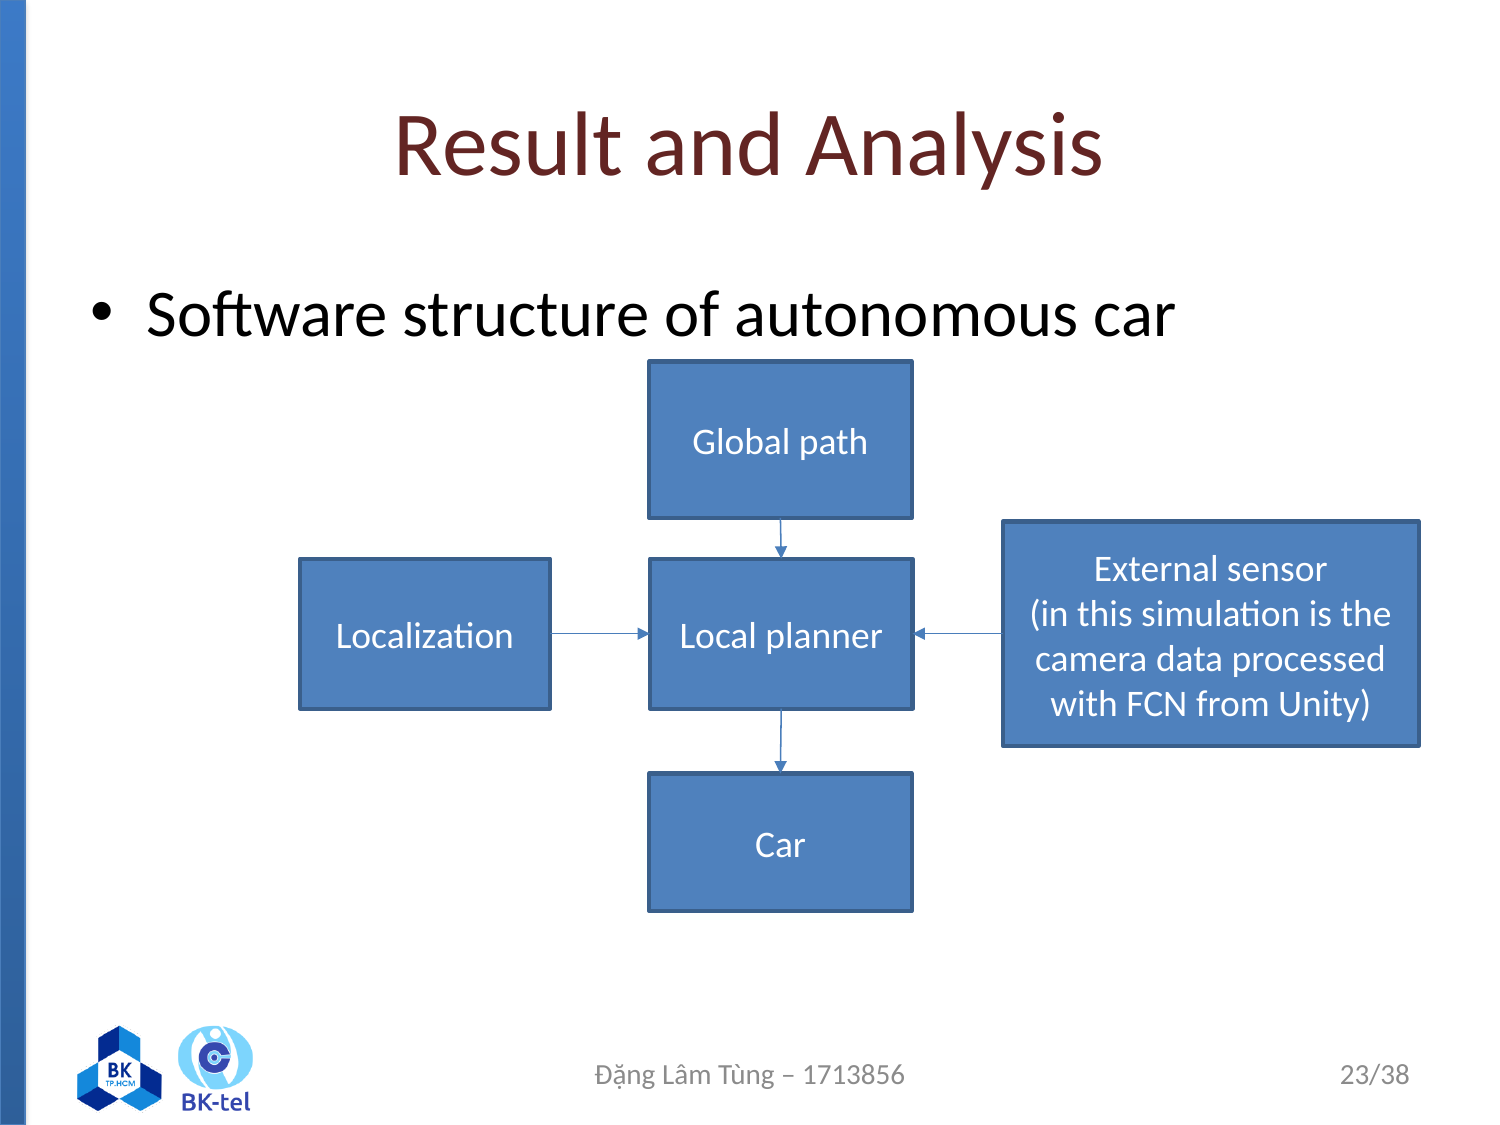

# Result and Analysis
Software structure of autonomous car

Global path
External sensor
(in this simulation is the camera data processed with FCN from Unity)
Localization
Local planner
Car
Đặng Lâm Tùng – 1713856
23/38